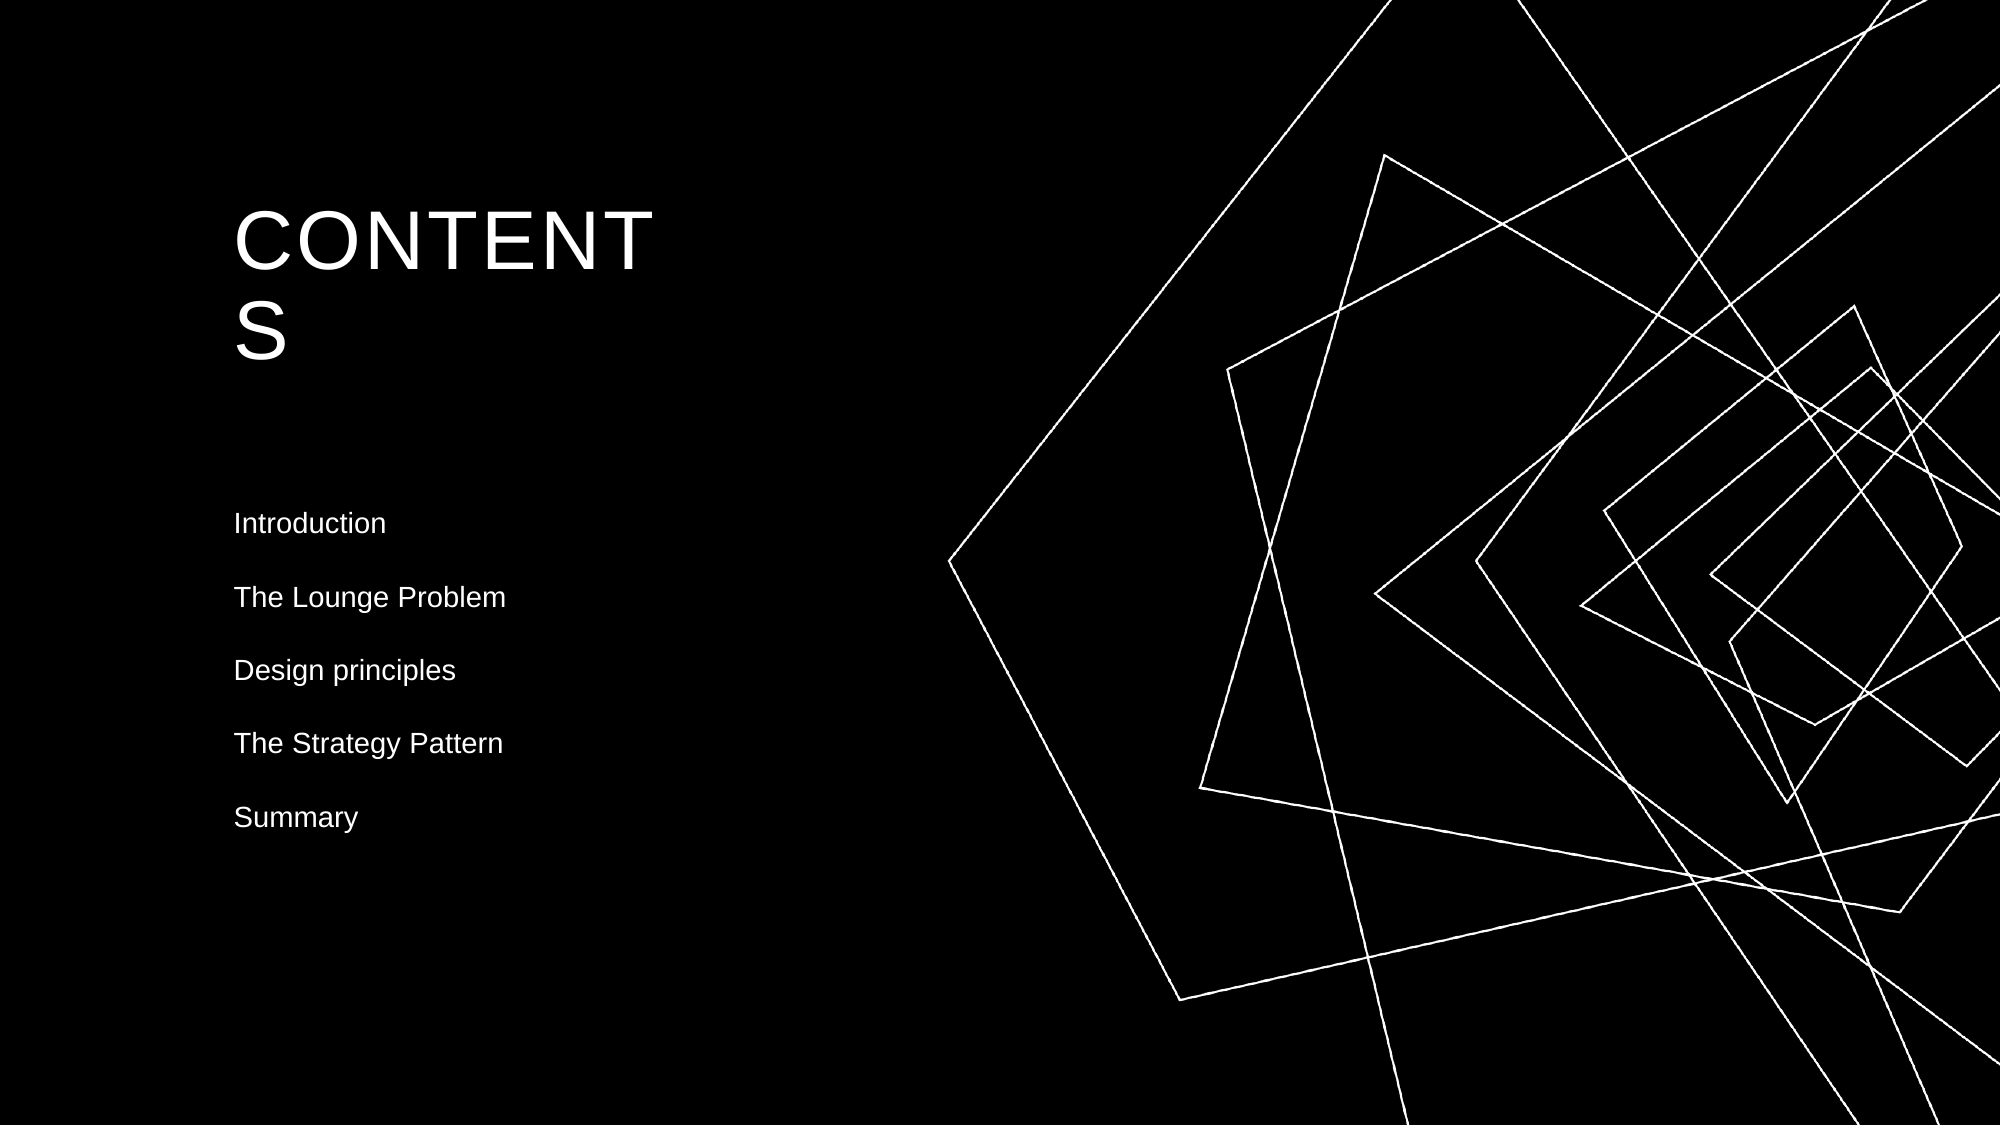

# Contents
Introduction
The Lounge Problem
Design principles
The Strategy Pattern
Summary